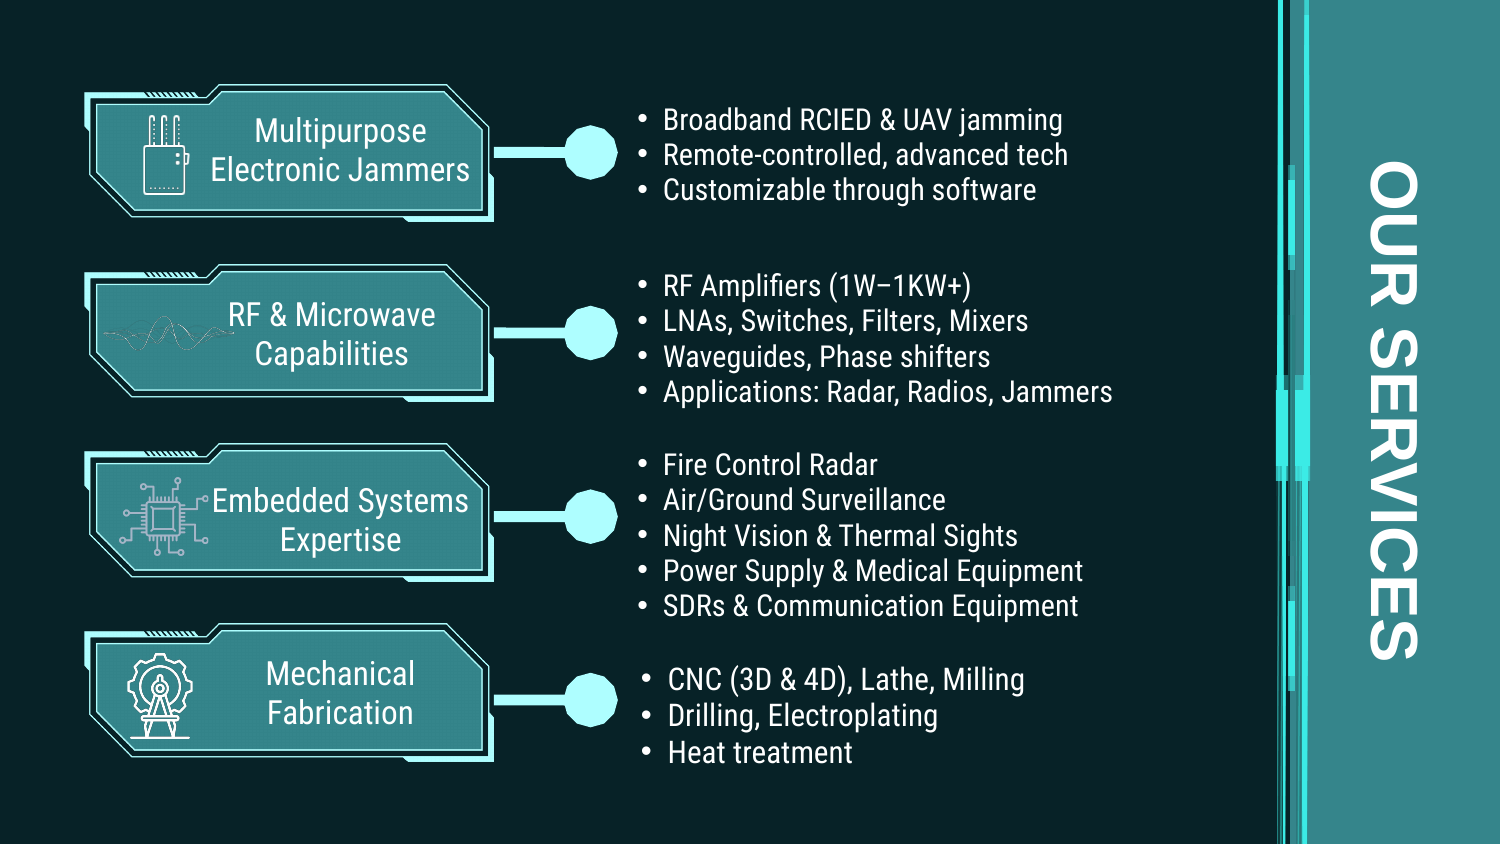

Broadband RCIED & UAV jamming
Remote-controlled, advanced tech
Customizable through software
Multipurpose Electronic Jammers

RF Amplifiers (1W–1KW+)
LNAs, Switches, Filters, Mixers
Waveguides, Phase shifters
Applications: Radar, Radios, Jammers
RF & Microwave Capabilities

OUR SERVICES

Fire Control Radar
Air/Ground Surveillance
Night Vision & Thermal Sights
Power Supply & Medical Equipment
SDRs & Communication Equipment

Embedded Systems Expertise

Mechanical Fabrication

CNC (3D & 4D), Lathe, Milling
Drilling, Electroplating
Heat treatment